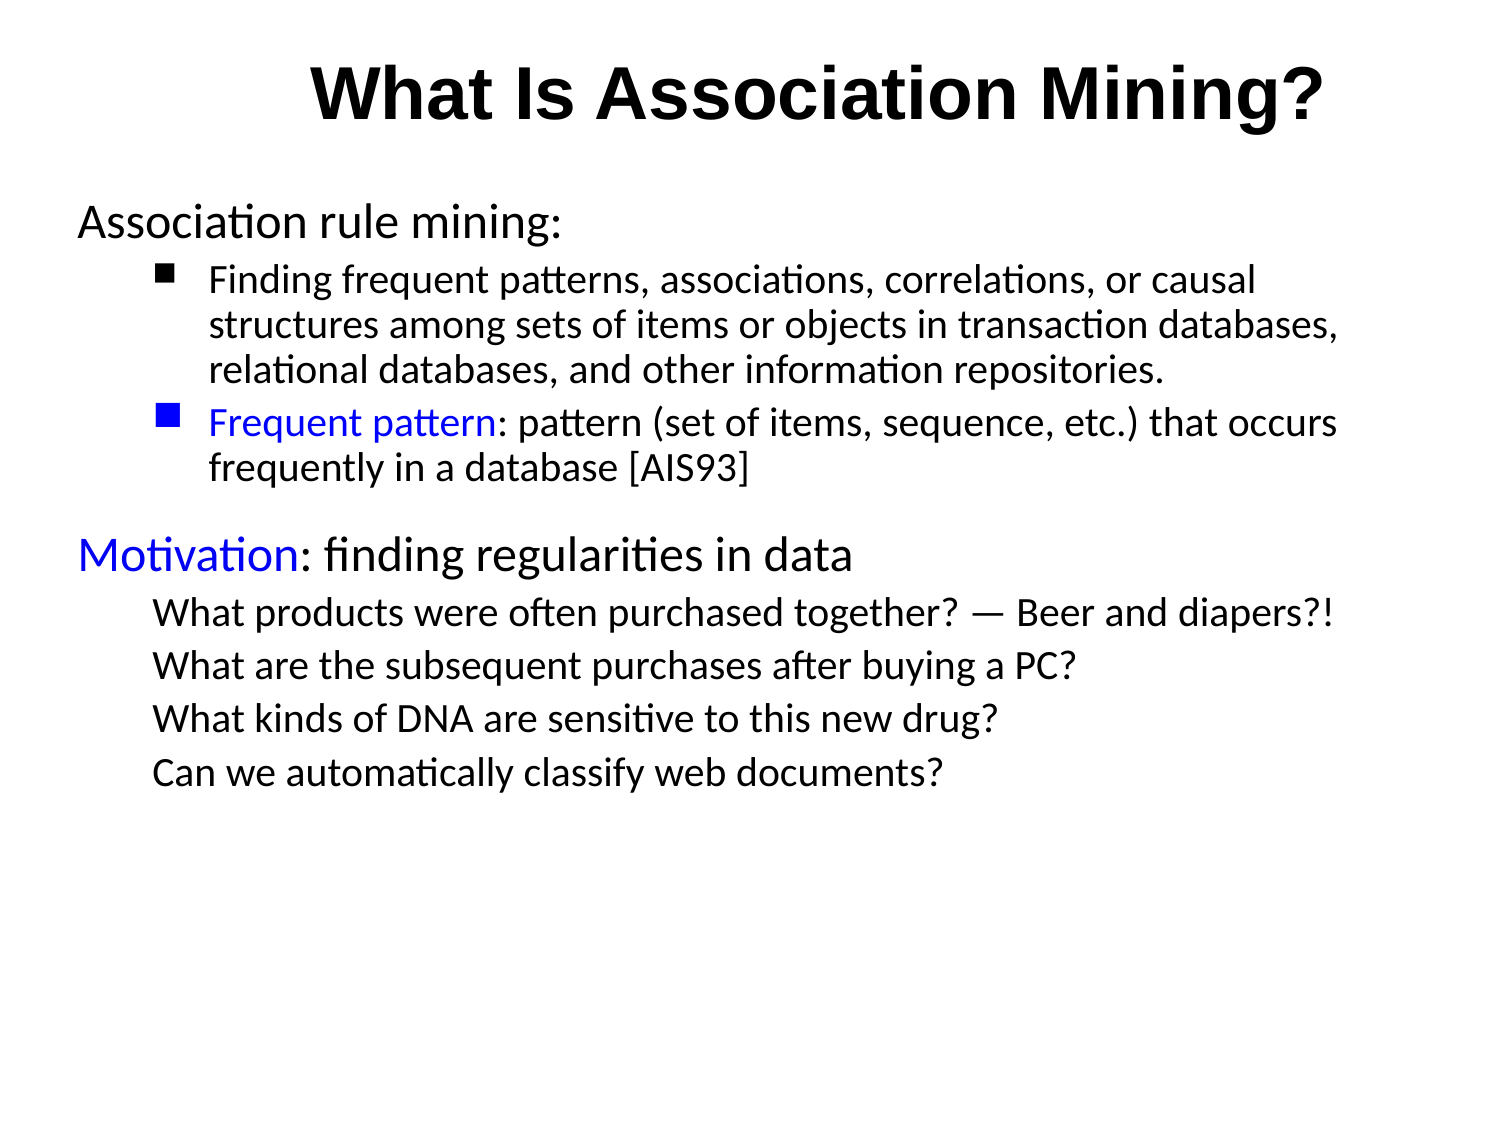

# What Is Association Mining?
Association rule mining:
Finding frequent patterns, associations, correlations, or causal structures among sets of items or objects in transaction databases, relational databases, and other information repositories.
Frequent pattern: pattern (set of items, sequence, etc.) that occurs frequently in a database [AIS93]
Motivation: finding regularities in data
What products were often purchased together? — Beer and diapers?!
What are the subsequent purchases after buying a PC?
What kinds of DNA are sensitive to this new drug?
Can we automatically classify web documents?